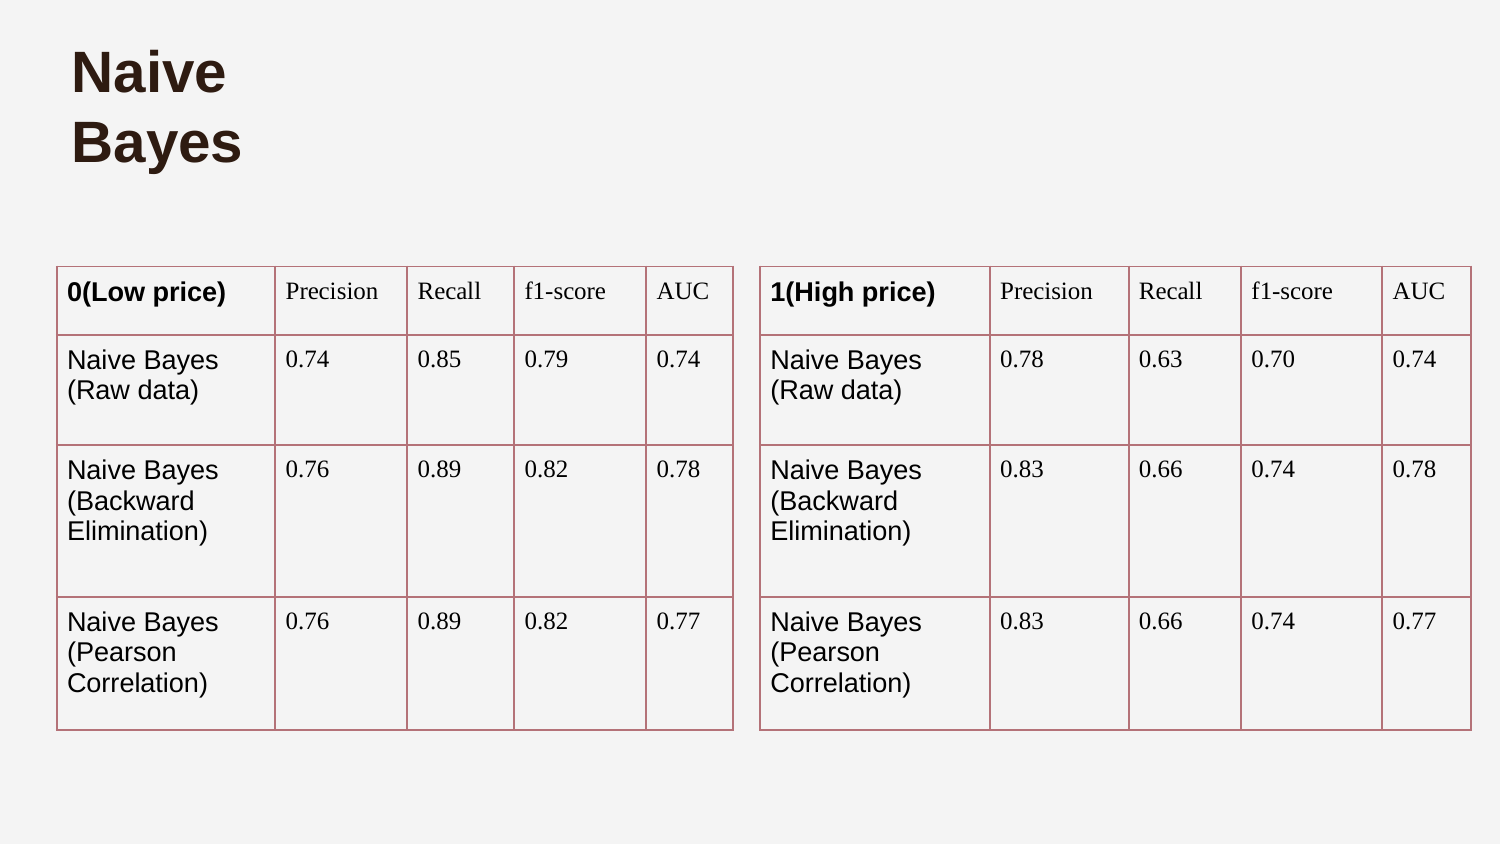

# Naive Bayes
| 0(Low price) | Precision | Recall | f1-score | AUC |
| --- | --- | --- | --- | --- |
| Naive Bayes (Raw data) | 0.74 | 0.85 | 0.79 | 0.74 |
| Naive Bayes (Backward Elimination) | 0.76 | 0.89 | 0.82 | 0.78 |
| Naive Bayes (Pearson Correlation) | 0.76 | 0.89 | 0.82 | 0.77 |
| 1(High price) | Precision | Recall | f1-score | AUC |
| --- | --- | --- | --- | --- |
| Naive Bayes (Raw data) | 0.78 | 0.63 | 0.70 | 0.74 |
| Naive Bayes (Backward Elimination) | 0.83 | 0.66 | 0.74 | 0.78 |
| Naive Bayes (Pearson Correlation) | 0.83 | 0.66 | 0.74 | 0.77 |